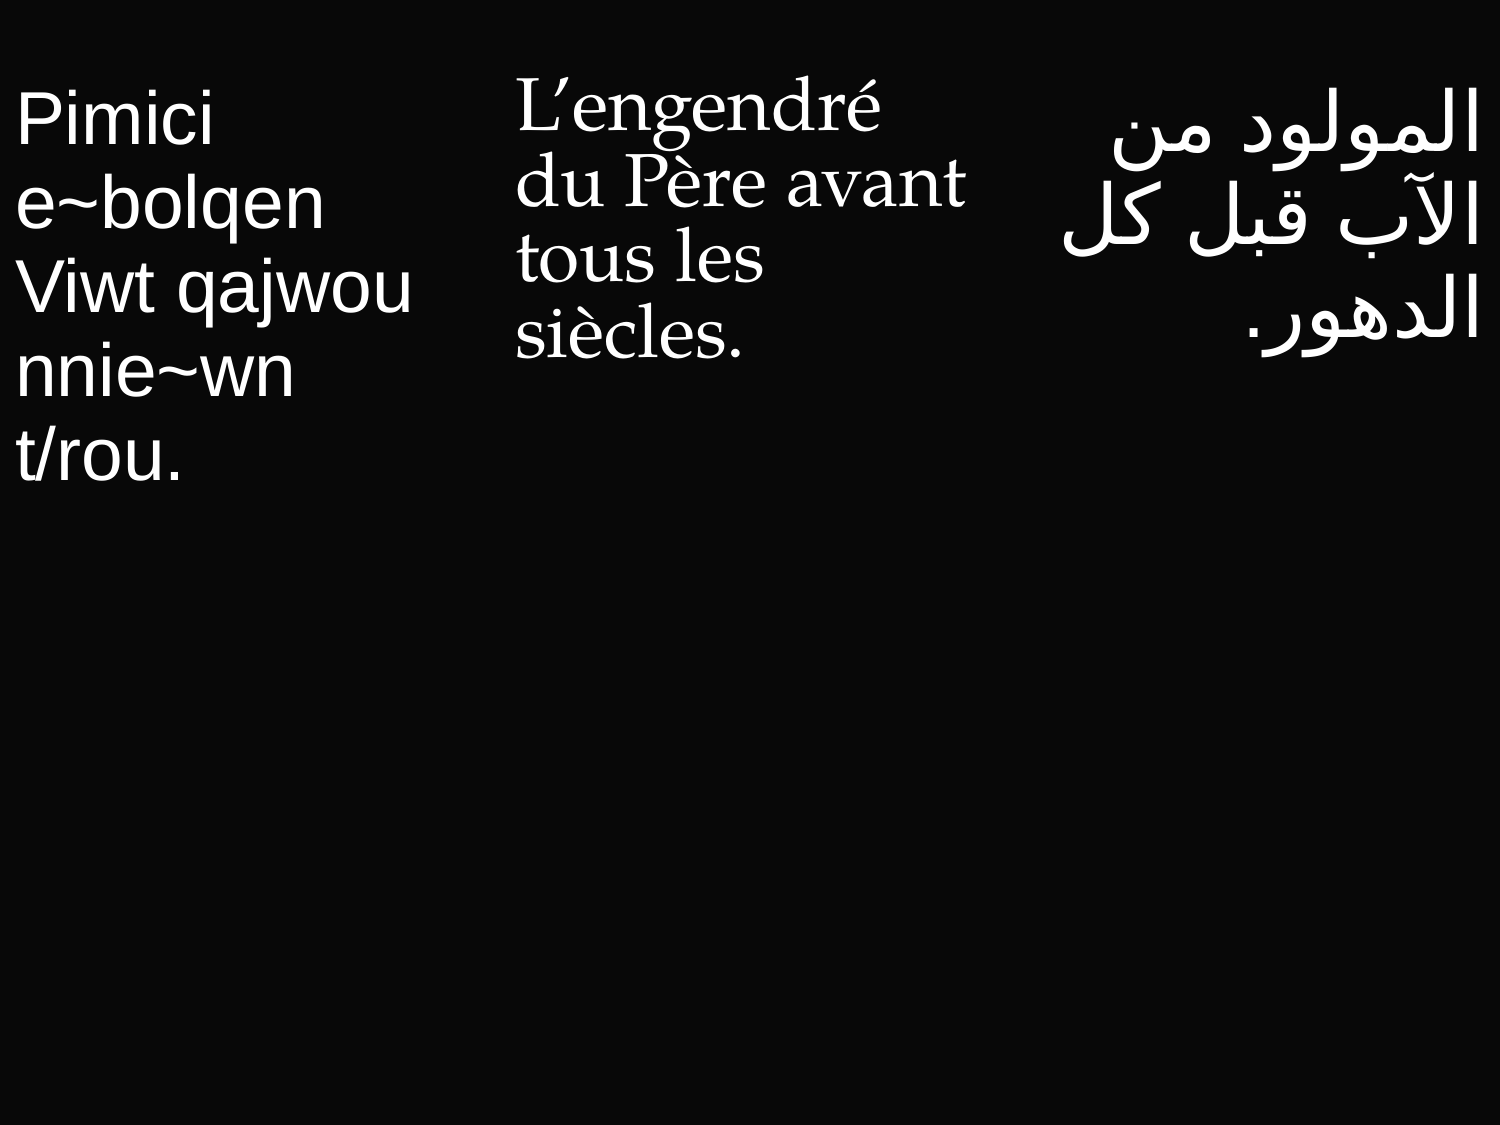

| Pimici e~bolqen Viwt qajwou nnie~wn t/rou. | L’engendré du Père avant tous les siècles. | المولود من الآب قبل كل الدهور. |
| --- | --- | --- |